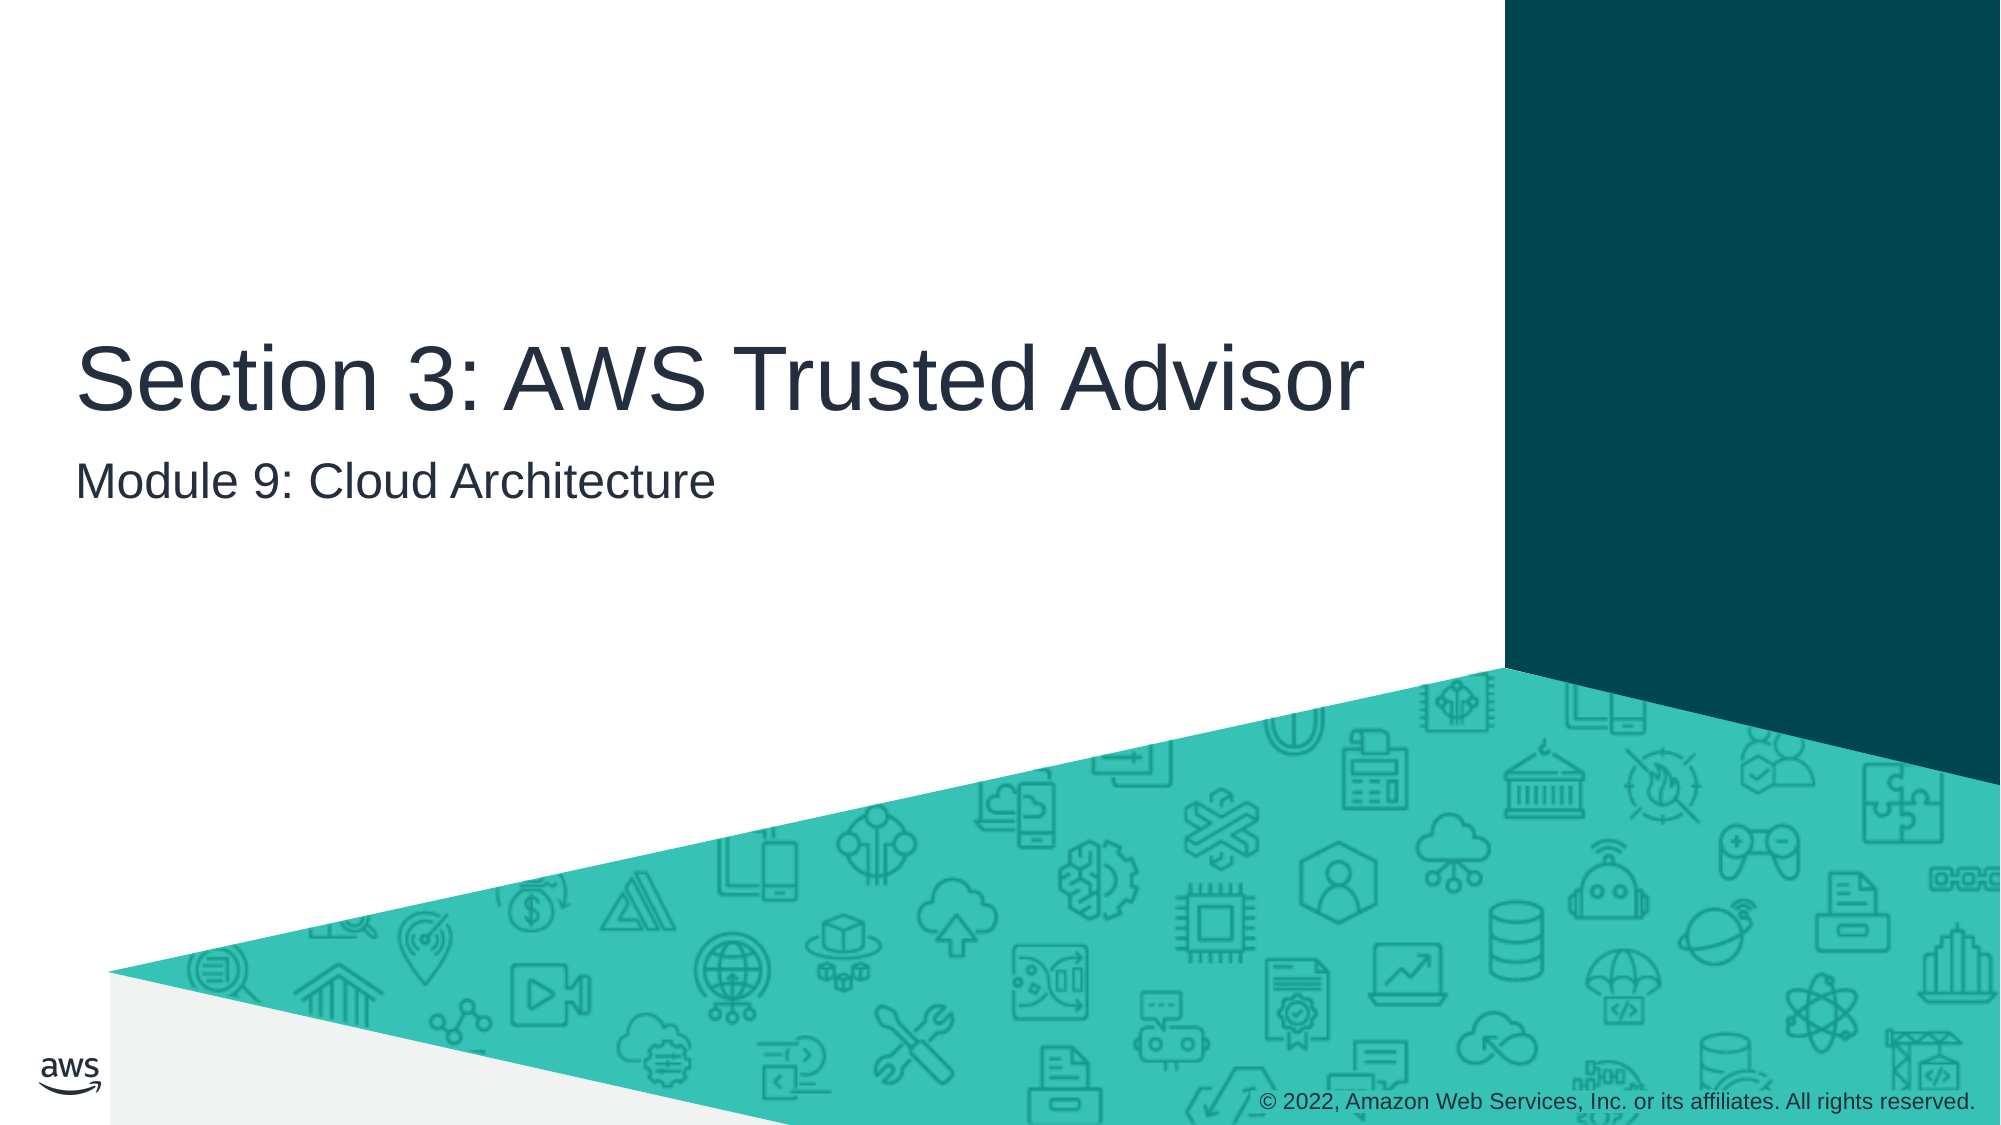

# Section 3: AWS Trusted Advisor
Module 9: Cloud Architecture